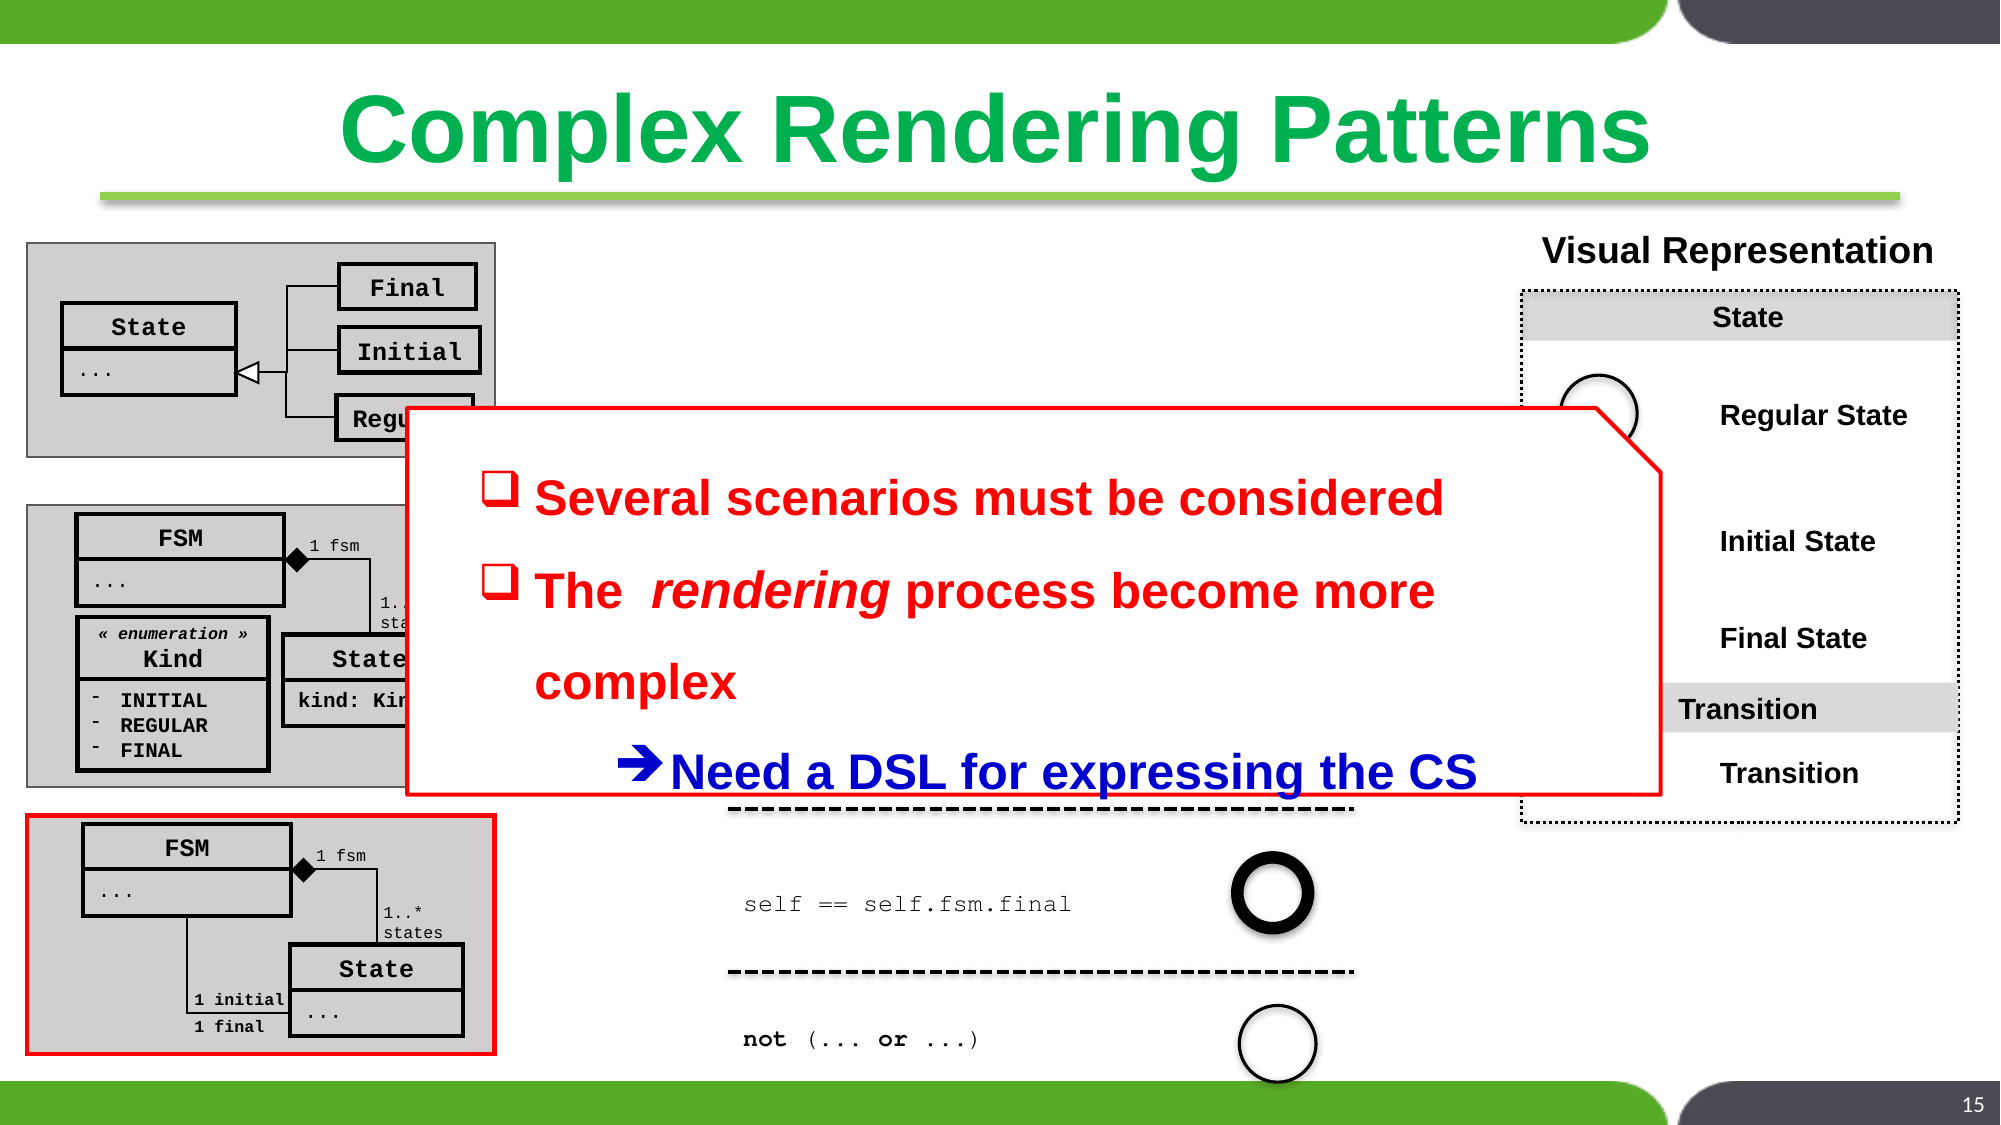

# Complex Rendering Patterns
Visual Representation

Final

  State

Regular State

Initial State

Final State
  Transition
Transition
State
...
Initial

Regular
Several scenarios must be considered
The  rendering process become more complex
Need a DSL for expressing the CS

FSM
...
1 fsm

1..*
states
« enumeration »
Kind
State
kind: Kind
INITIAL
REGULAR
FINAL
Rendering

self == self.fsm.initial

FSM
...
1 fsm

1..*
states
State
...
1 initial
1 final

self == self.fsm.final

not (... or ...)
15